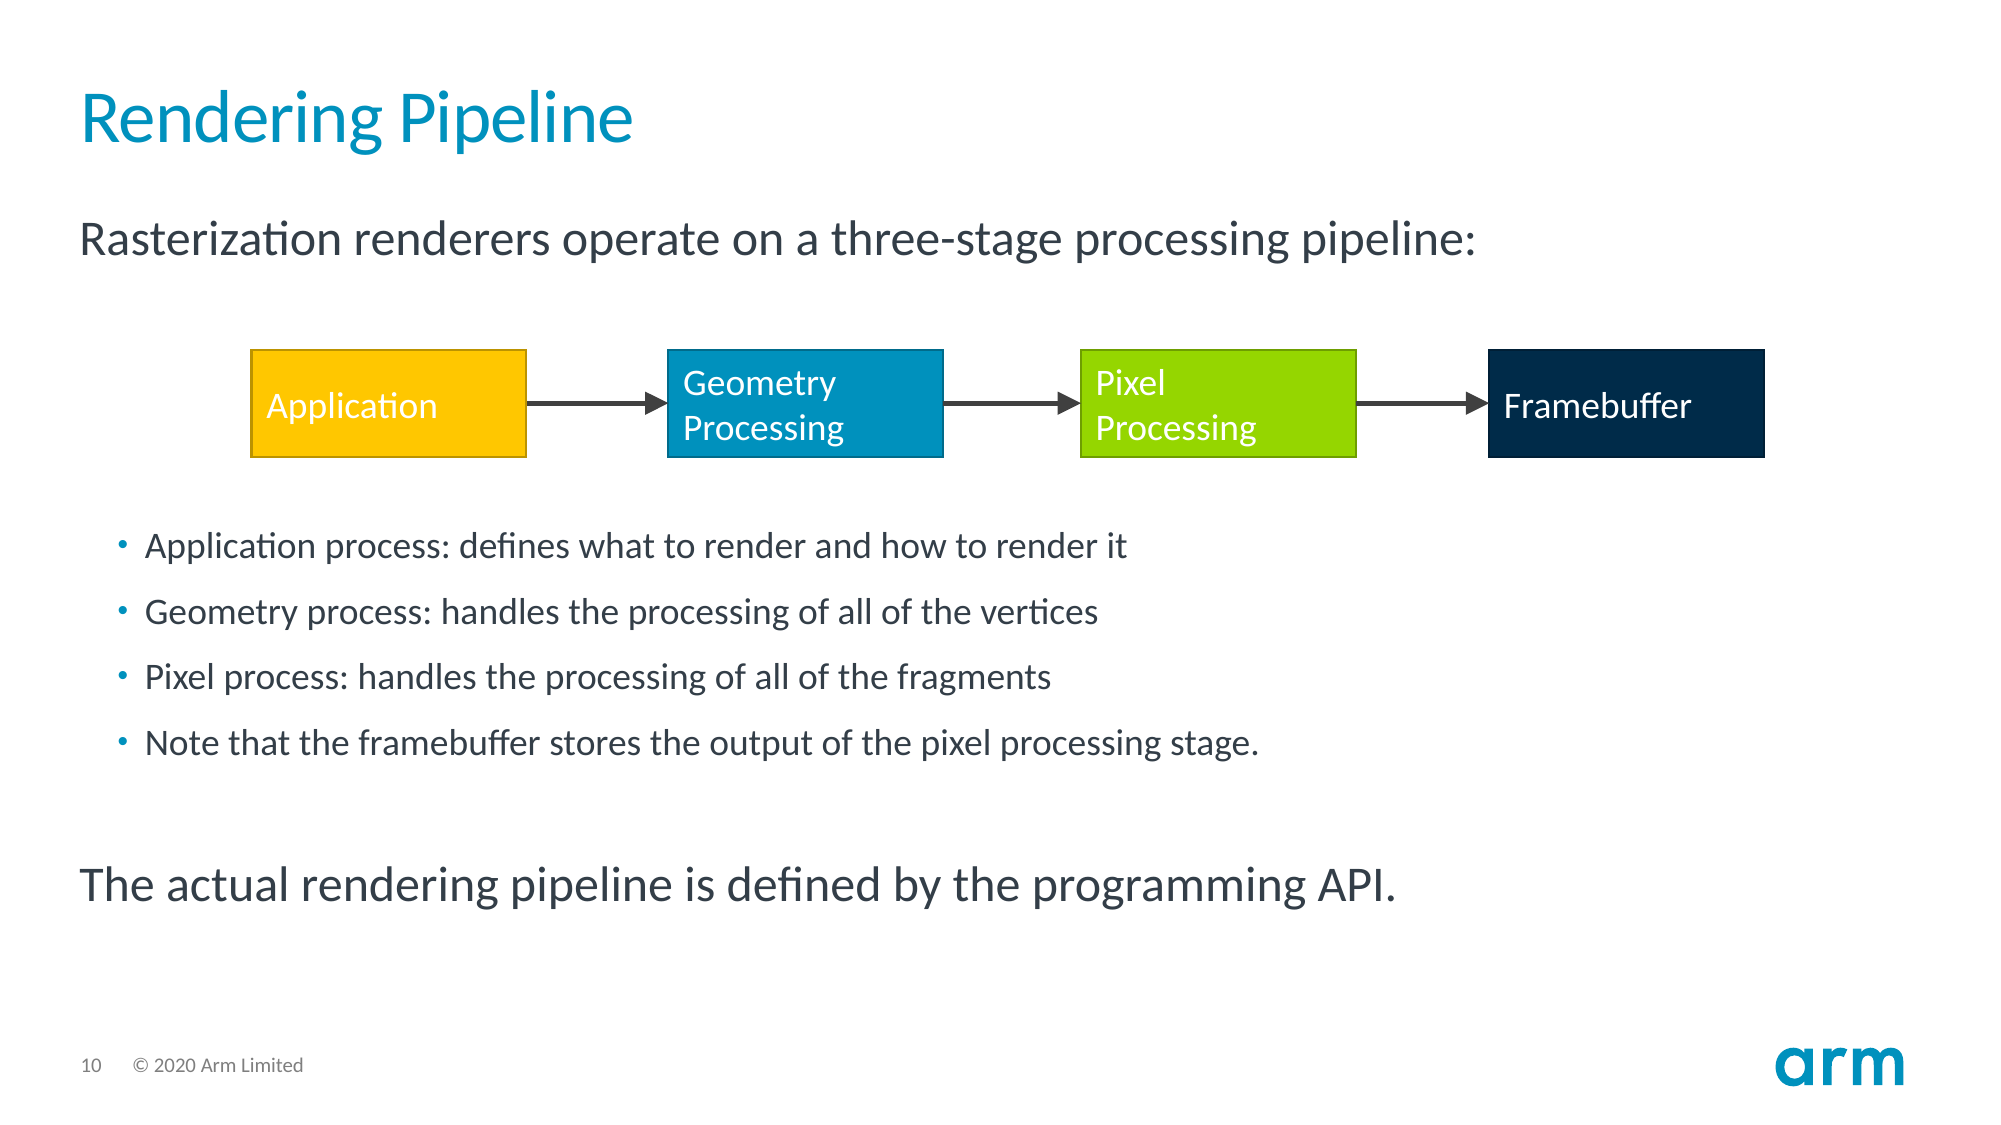

# Rendering Pipeline
Rasterization renderers operate on a three-stage processing pipeline:

Application process: defines what to render and how to render it
Geometry process: handles the processing of all of the vertices
Pixel process: handles the processing of all of the fragments
Note that the framebuffer stores the output of the pixel processing stage.

The actual rendering pipeline is defined by the programming API.

Application
Geometry Processing
Framebuffer
Pixel
Processing